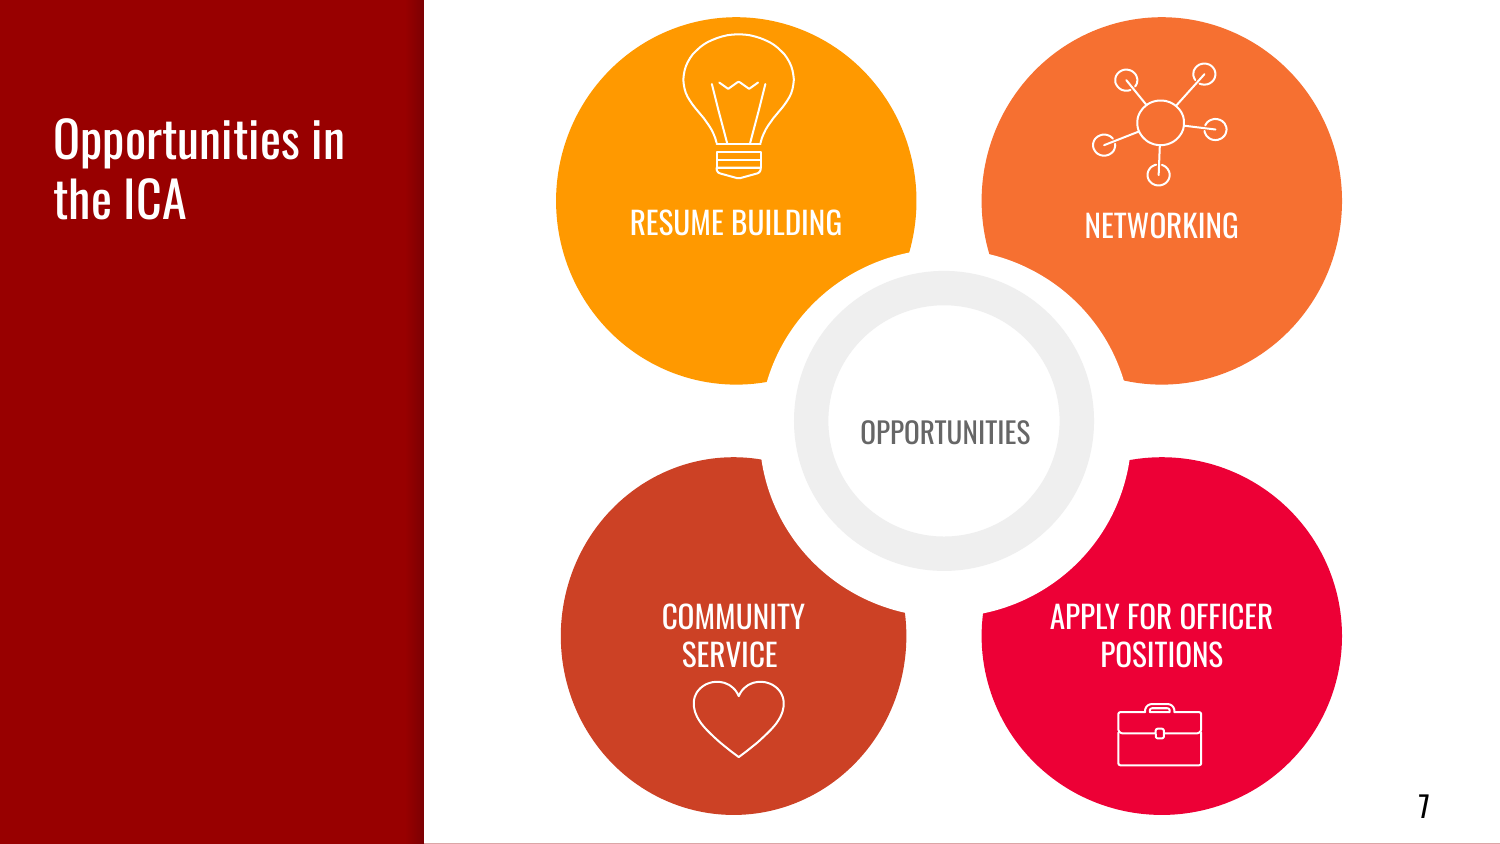

RESUME BUILDING

NETWORKING
COMMUNITY SERVICE
APPLY FOR OFFICER POSITIONS

# Opportunities in the ICA
OPPORTUNITIES

7